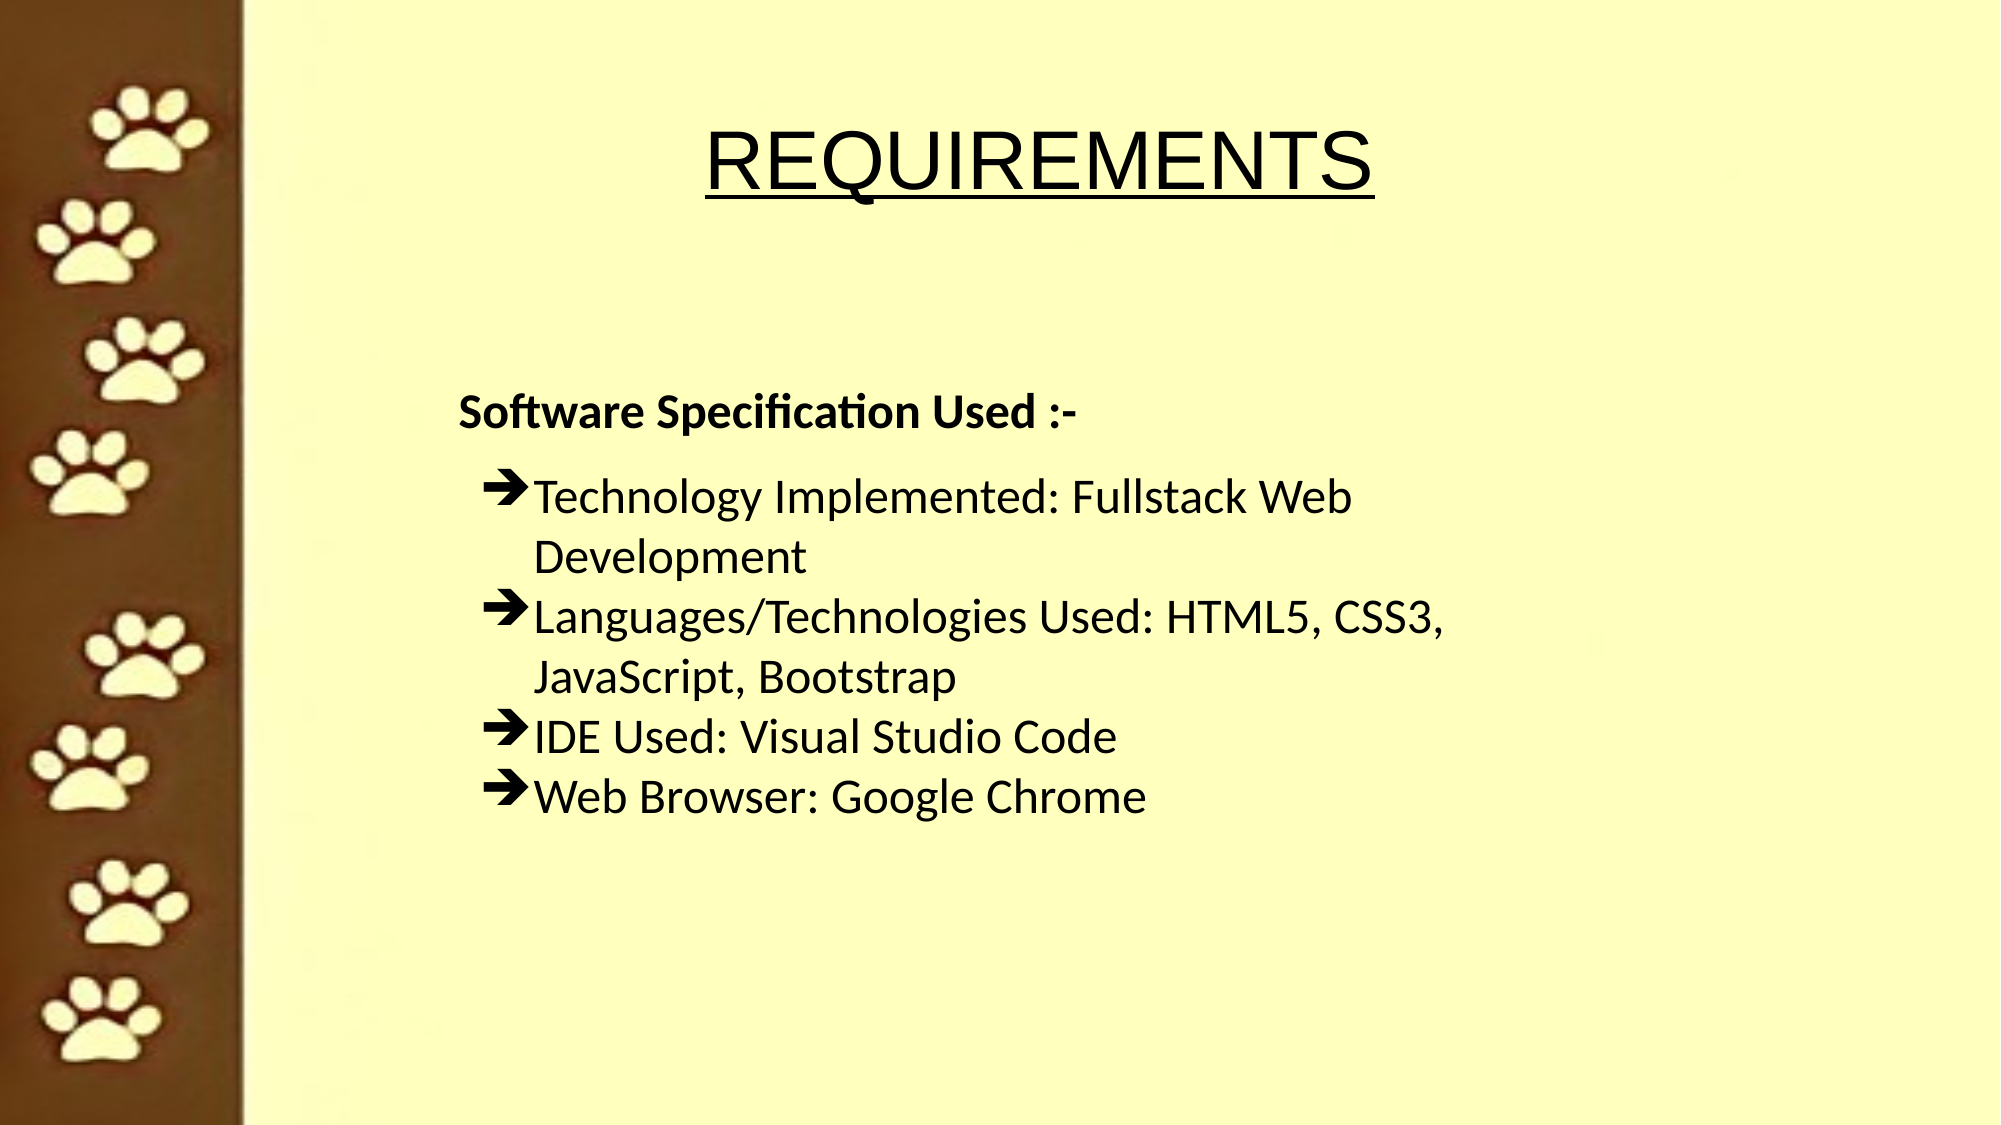

REQUIREMENTS
Software Specification Used :-
Technology Implemented: Fullstack Web Development
Languages/Technologies Used: HTML5, CSS3, JavaScript, Bootstrap
IDE Used: Visual Studio Code
Web Browser: Google Chrome